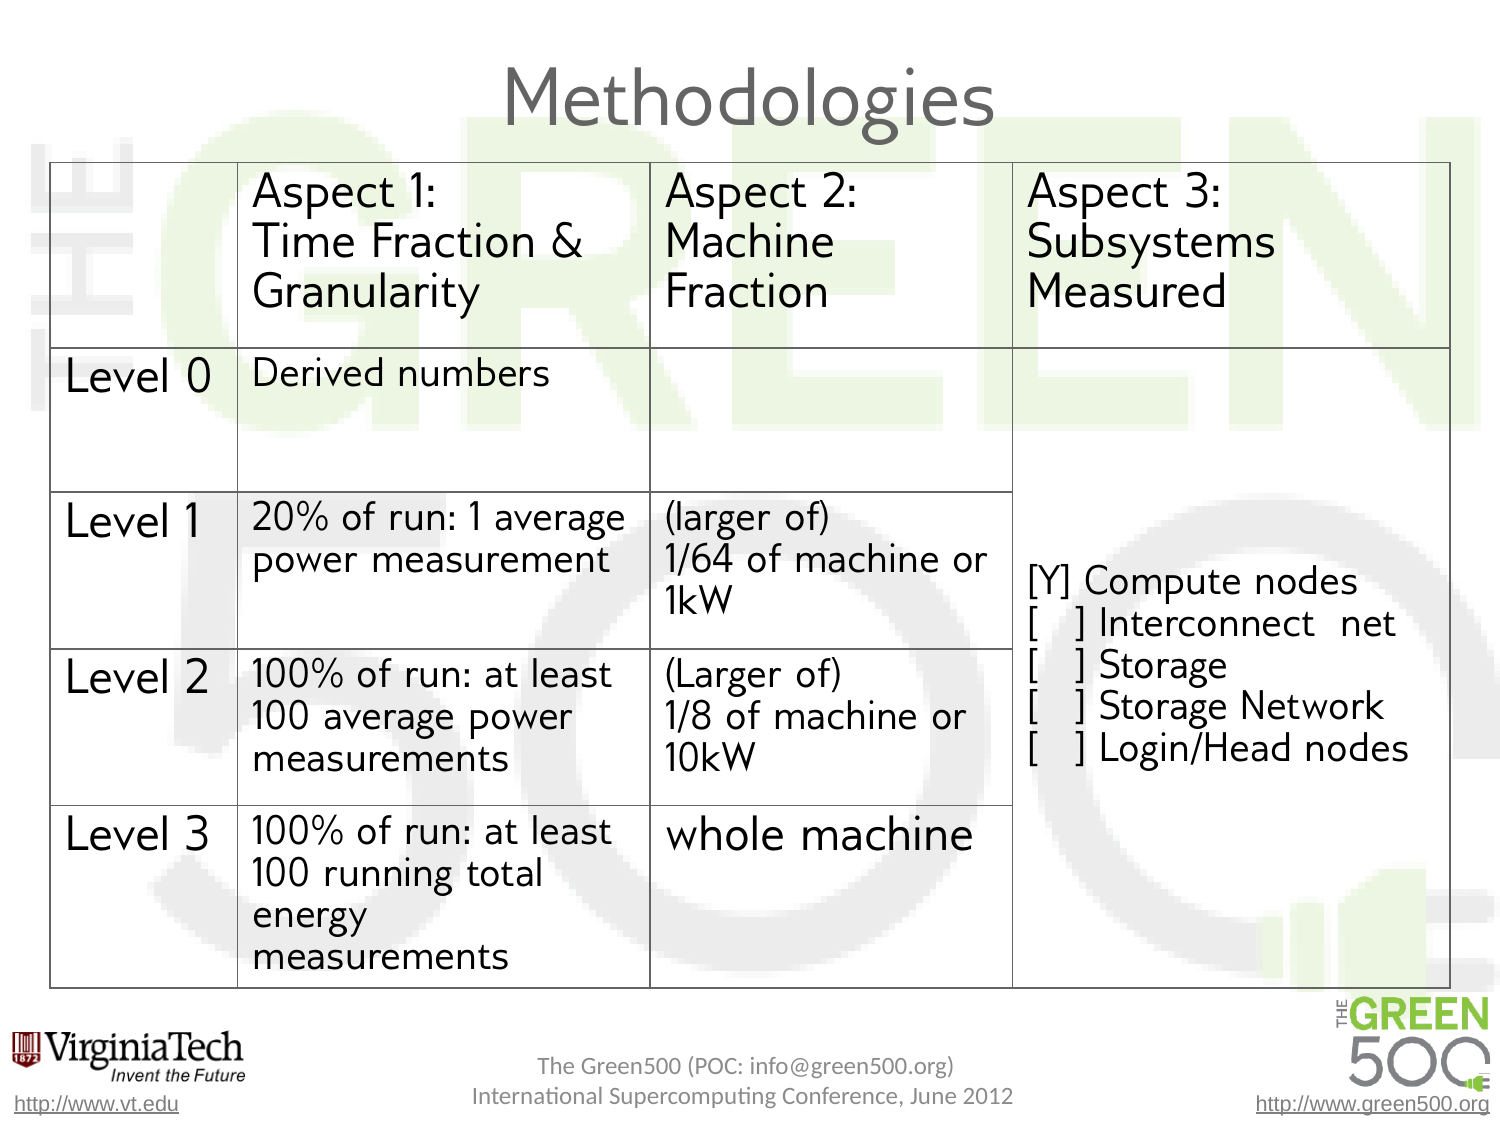

# Methodologies
|  | Aspect 1: Time Fraction & Granularity | Aspect 2: Machine Fraction | Aspect 3: Subsystems Measured |
| --- | --- | --- | --- |
| Level 0 | Derived numbers |  | [Y] Compute nodes [ ] Interconnect net [ ] Storage [ ] Storage Network [ ] Login/Head nodes |
| Level 1 | 20% of run: 1 average power measurement | (larger of) 1/64 of machine or 1kW |  |
| Level 2 | 100% of run: at least 100 average power measurements | (Larger of) 1/8 of machine or 10kW |  |
| Level 3 | 100% of run: at least 100 running total energy measurements | whole machine |  |